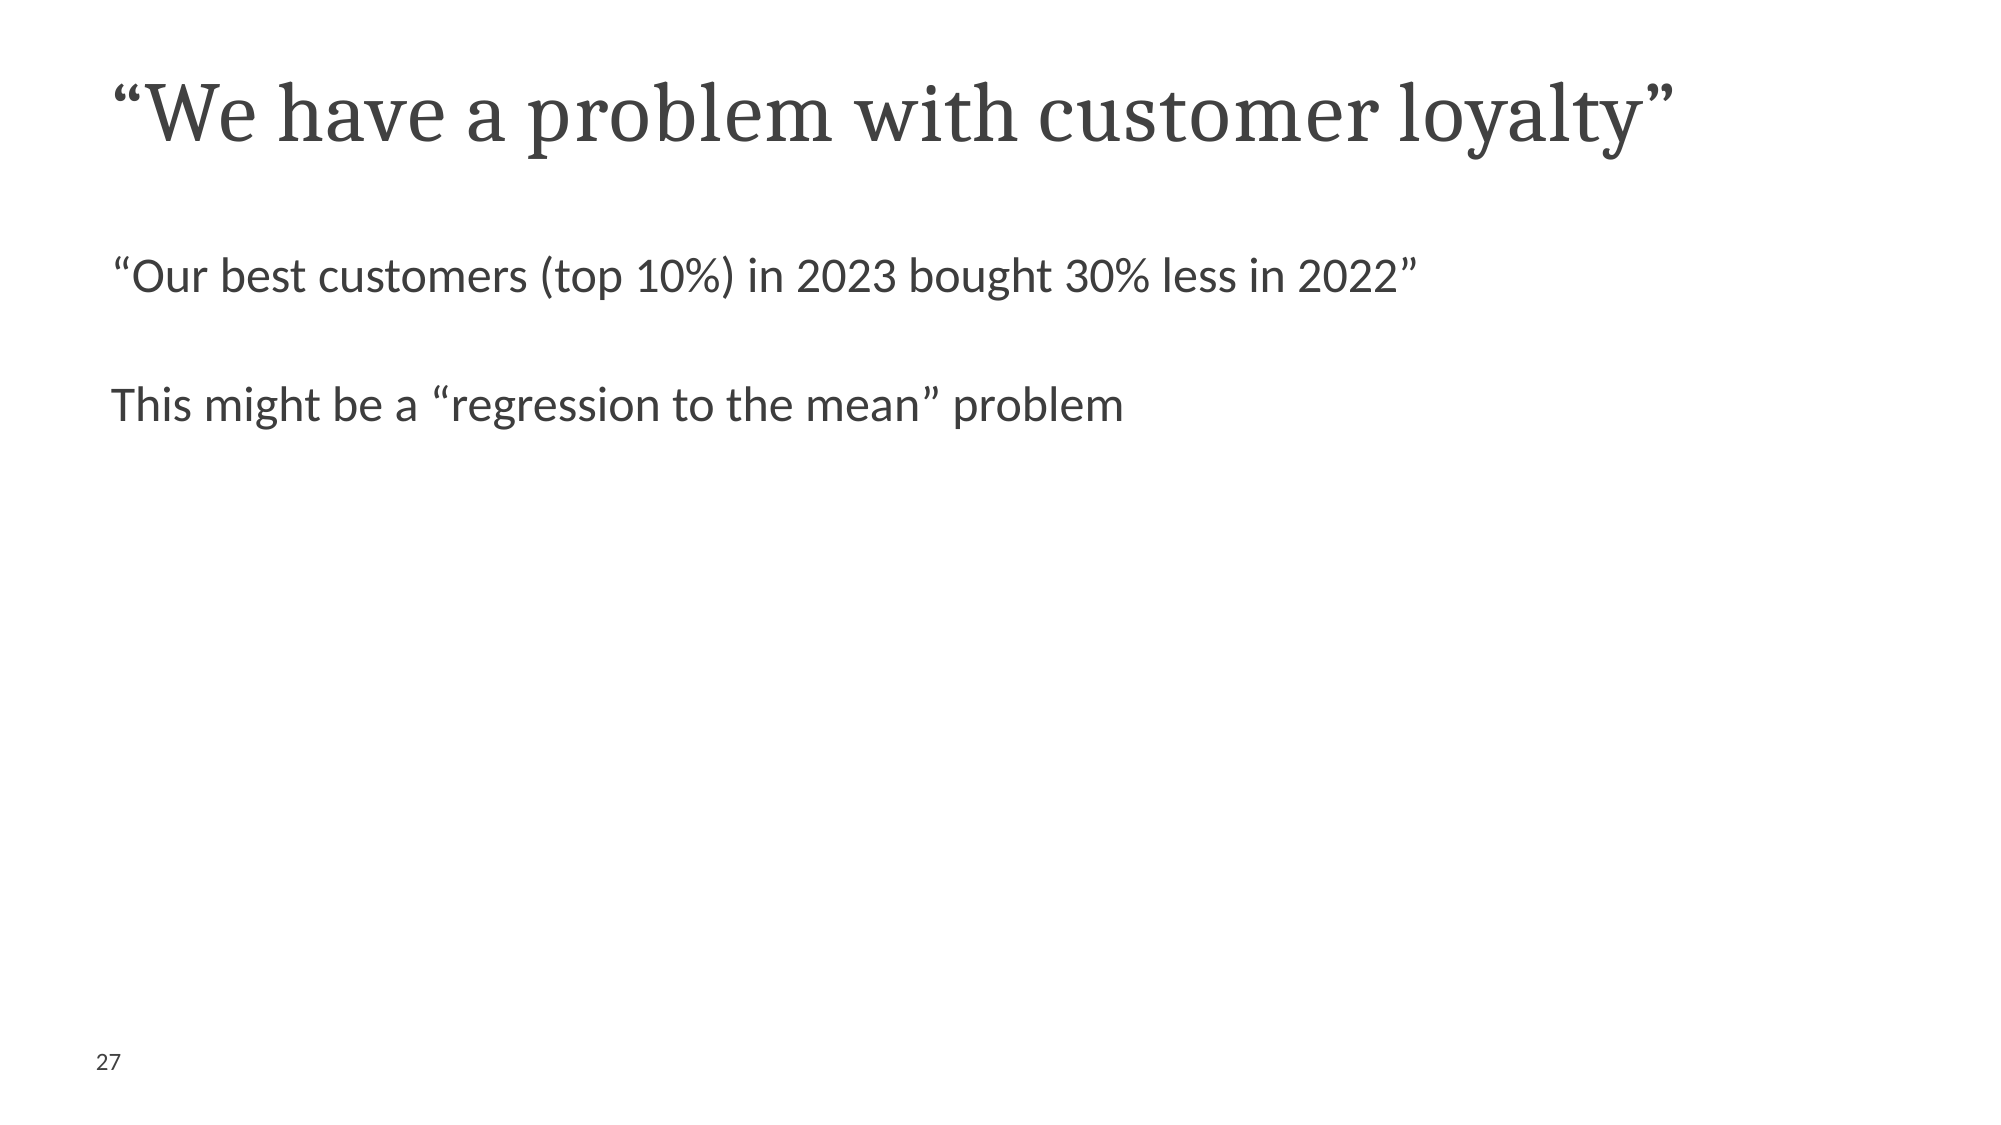

# “We have a problem with customer loyalty”
“Our best customers (top 10%) in 2023 bought 30% less in 2022”

This might be a “regression to the mean” problem